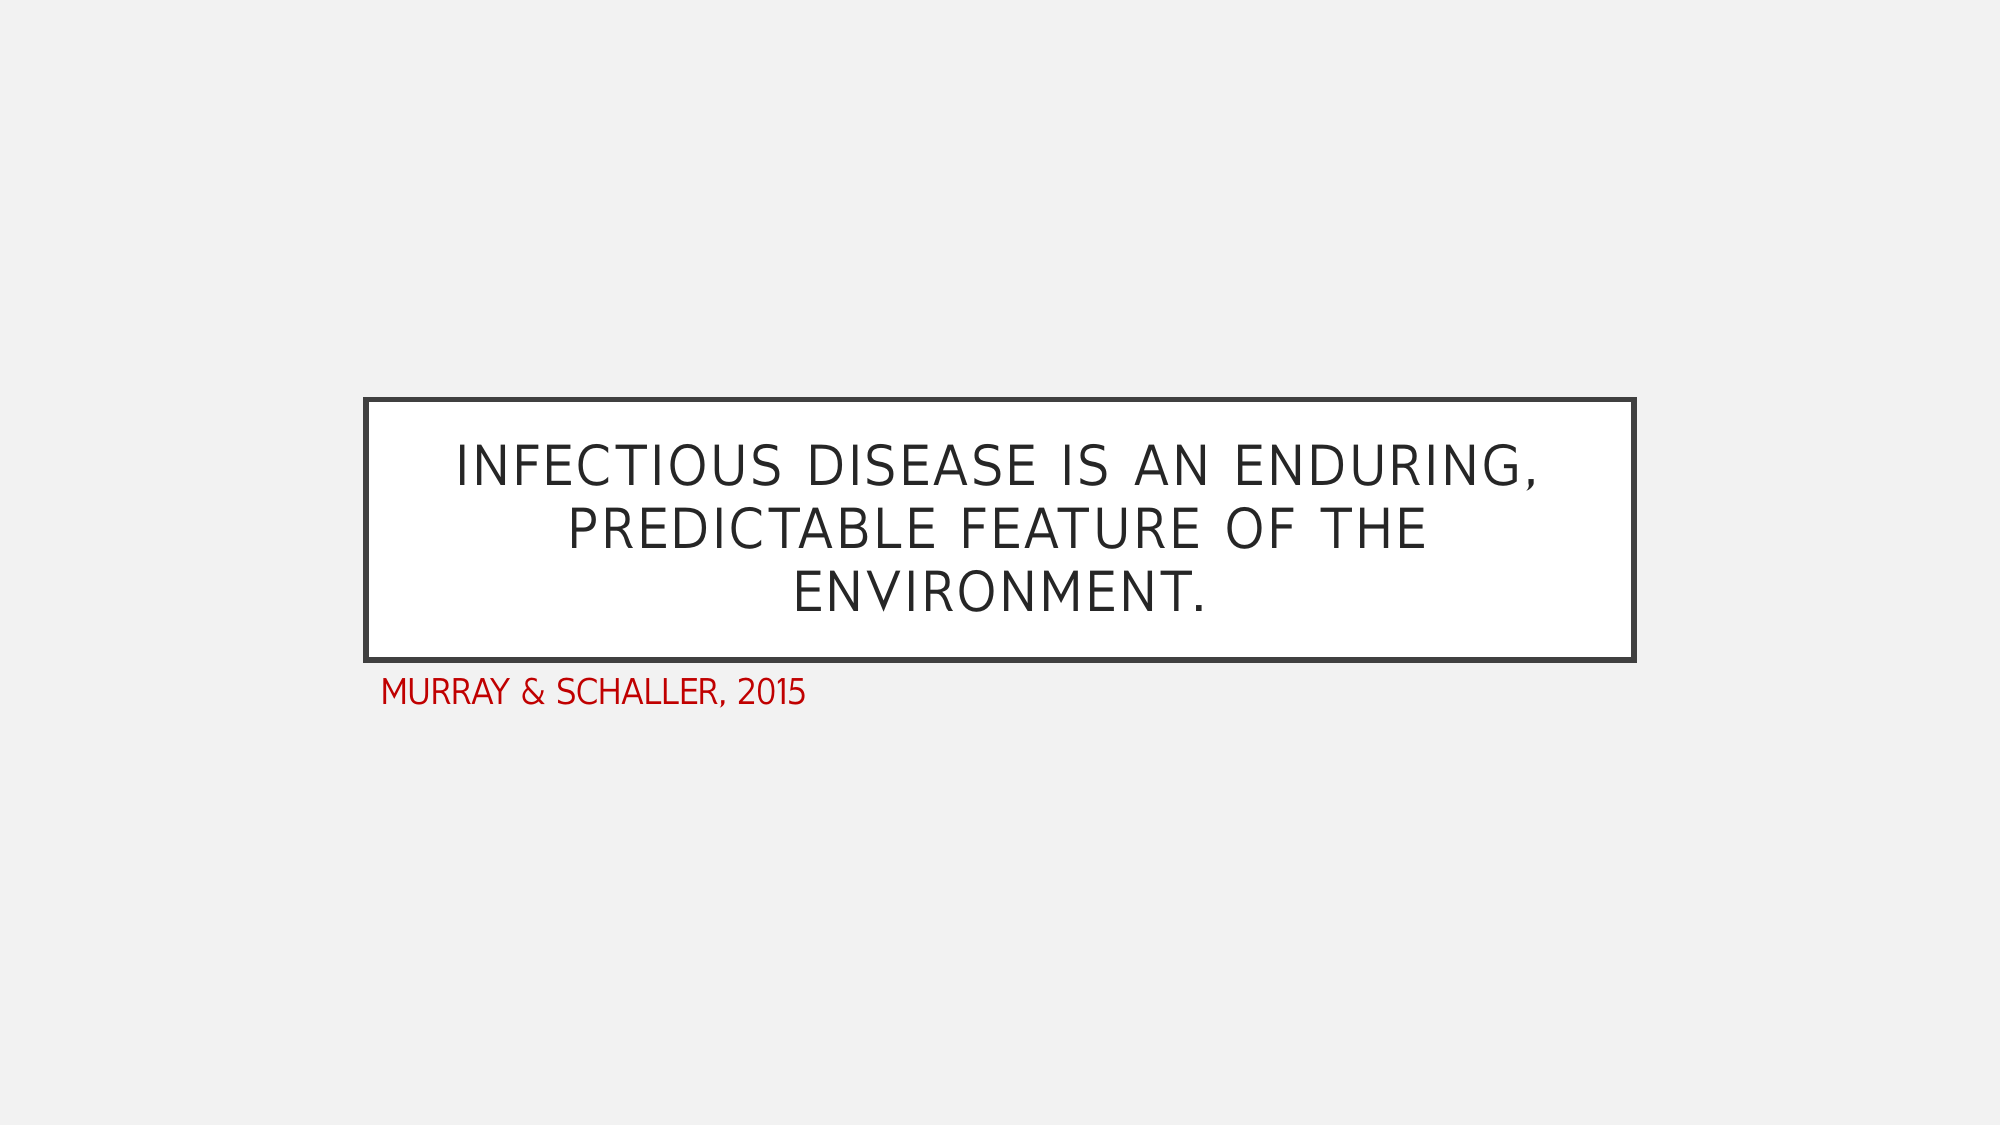

# Infectious disease is an enduring, predictable feature of the environment.
MURRAY & SCHALLER, 2015